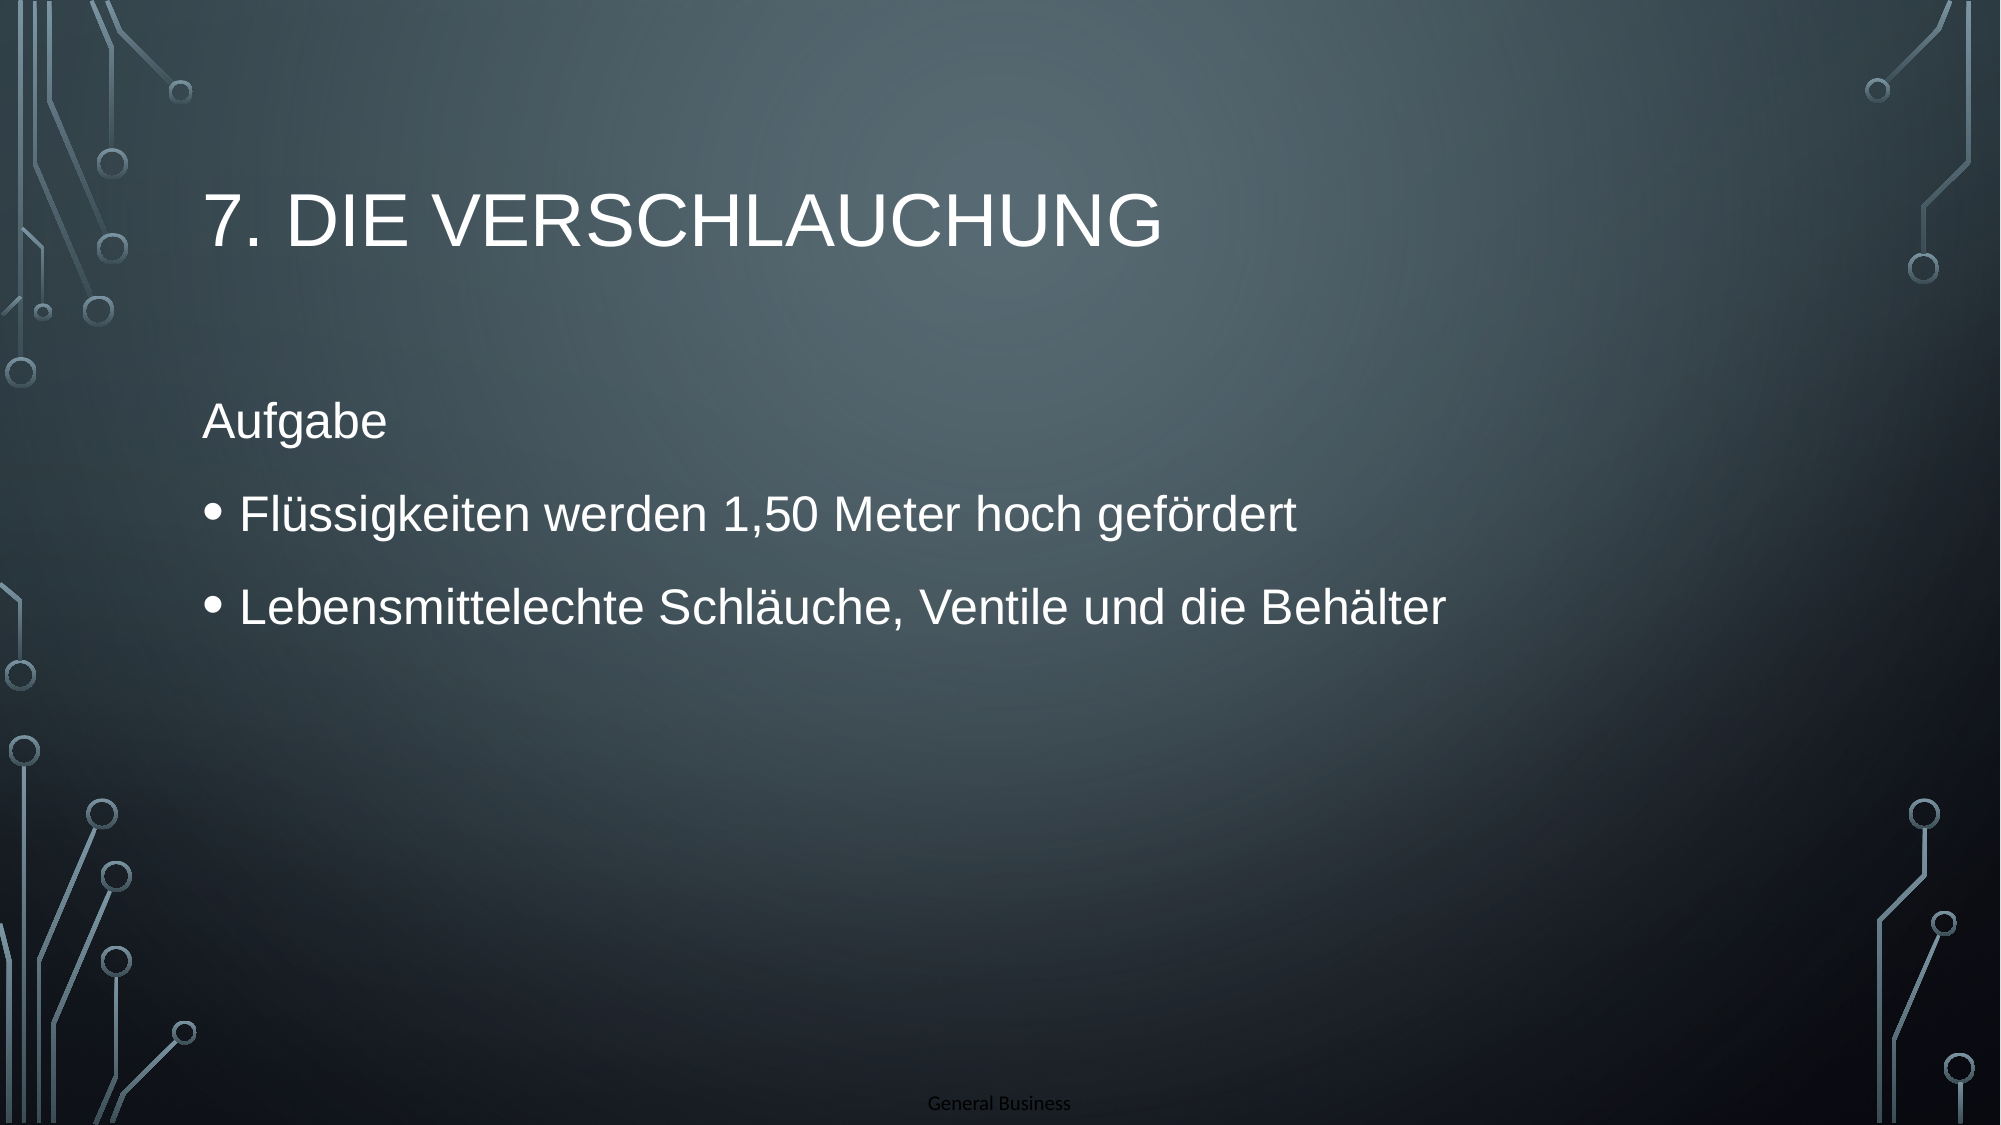

# 7. Die Verschlauchung
Aufgabe
Flüssigkeiten werden 1,50 Meter hoch gefördert
Lebensmittelechte Schläuche, Ventile und die Behälter